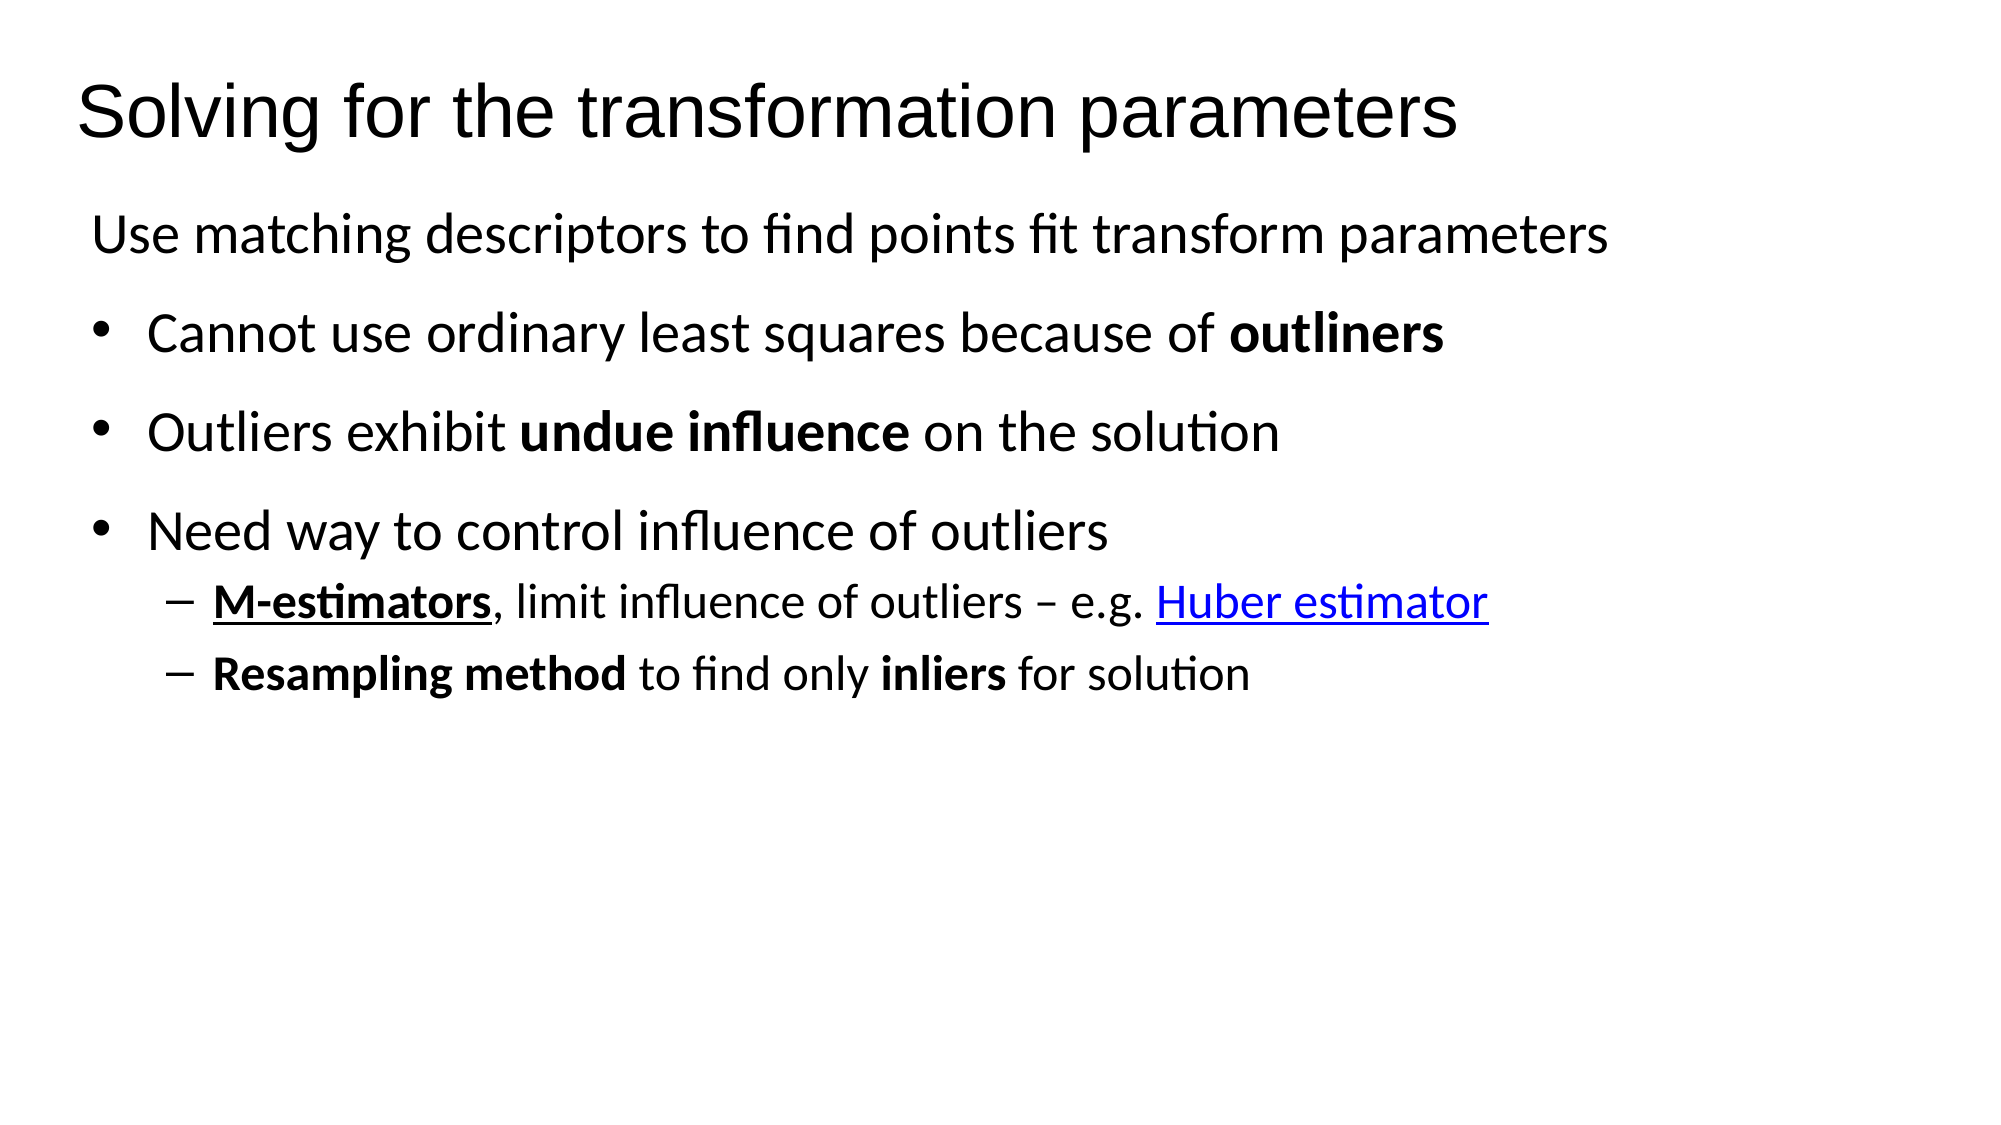

# Solving for the transformation parameters
Use matching descriptors to find points fit transform parameters
Cannot use ordinary least squares because of outliners
Outliers exhibit undue influence on the solution
Need way to control influence of outliers
M-estimators, limit influence of outliers – e.g. Huber estimator
Resampling method to find only inliers for solution